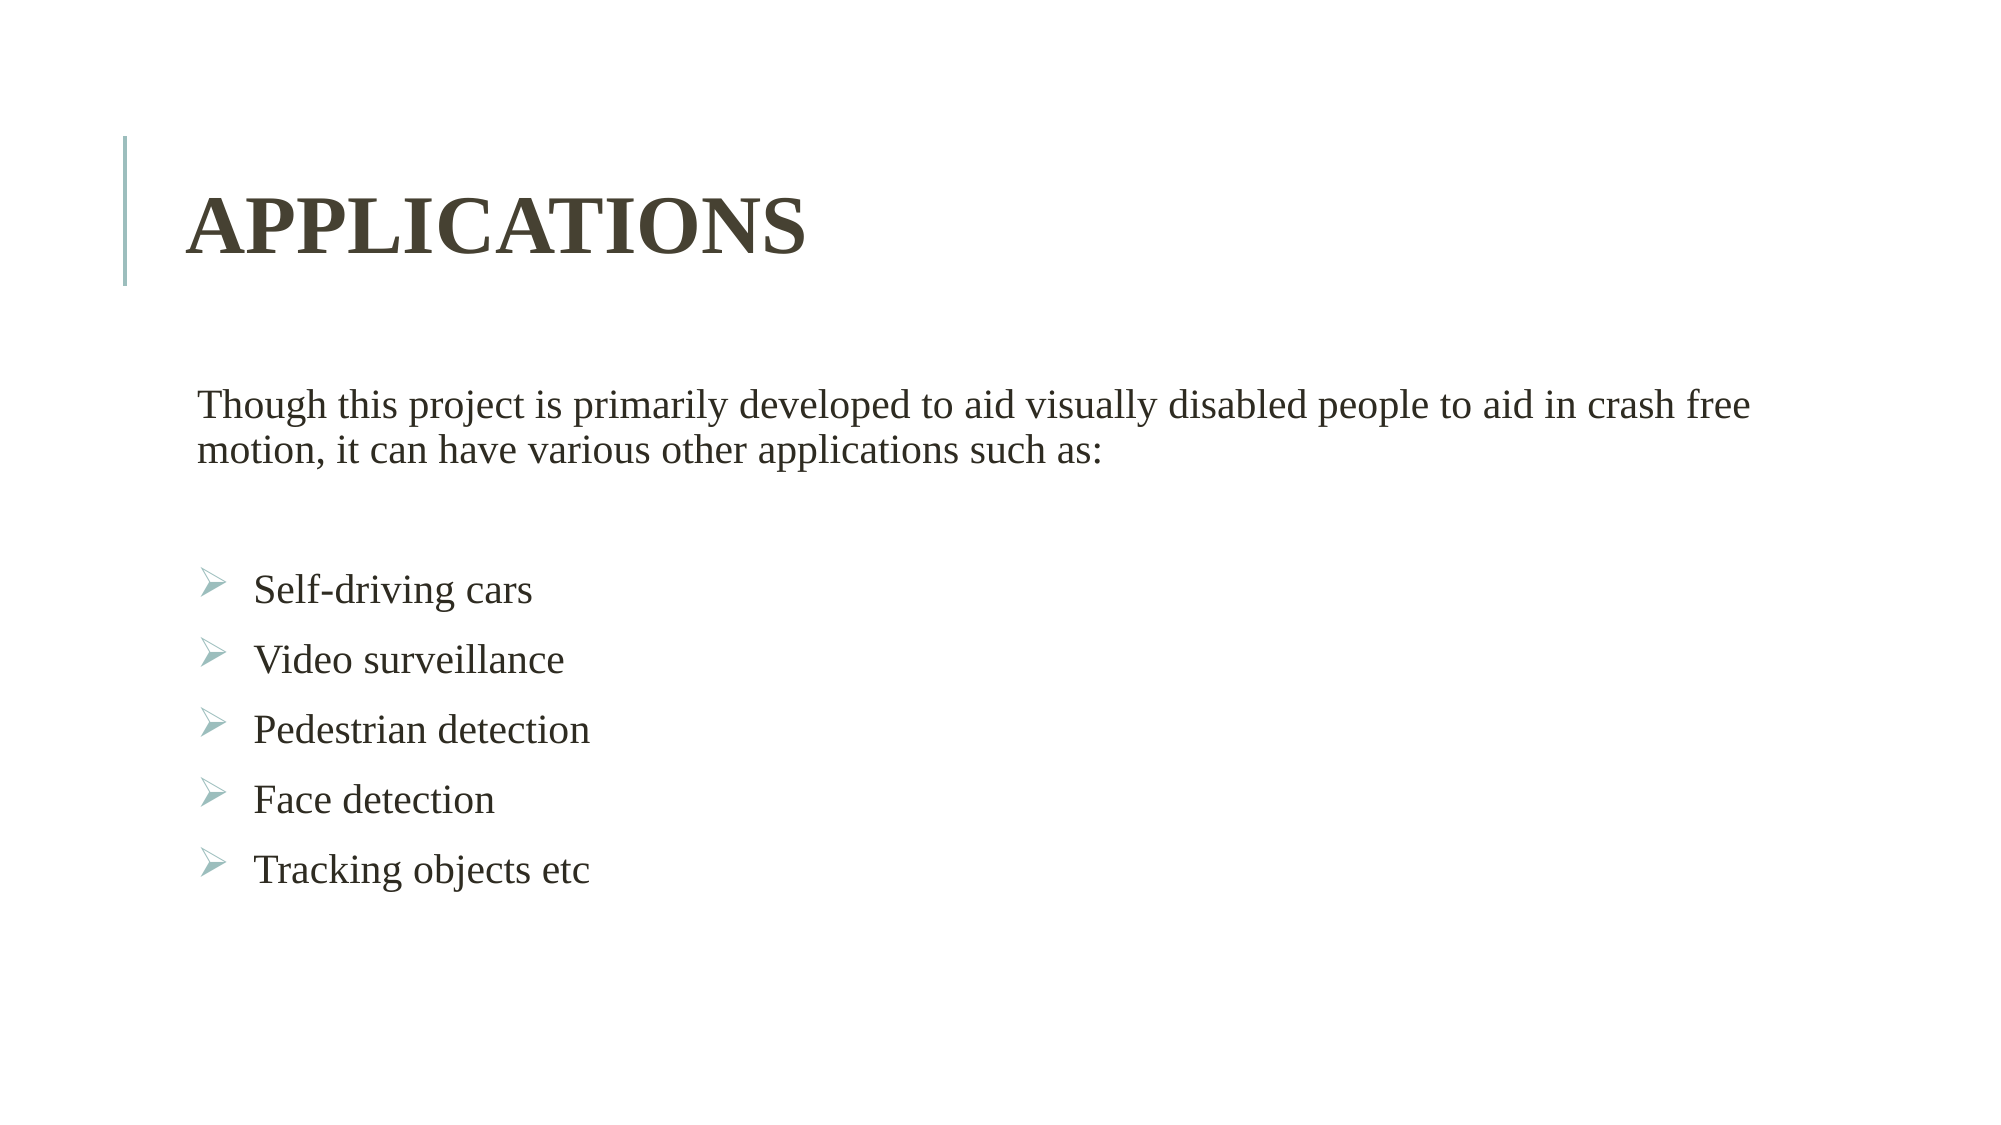

APPLICATIONS
Though this project is primarily developed to aid visually disabled people to aid in crash free motion, it can have various other applications such as:

Self-driving cars
Video surveillance
Pedestrian detection
Face detection
Tracking objects etc